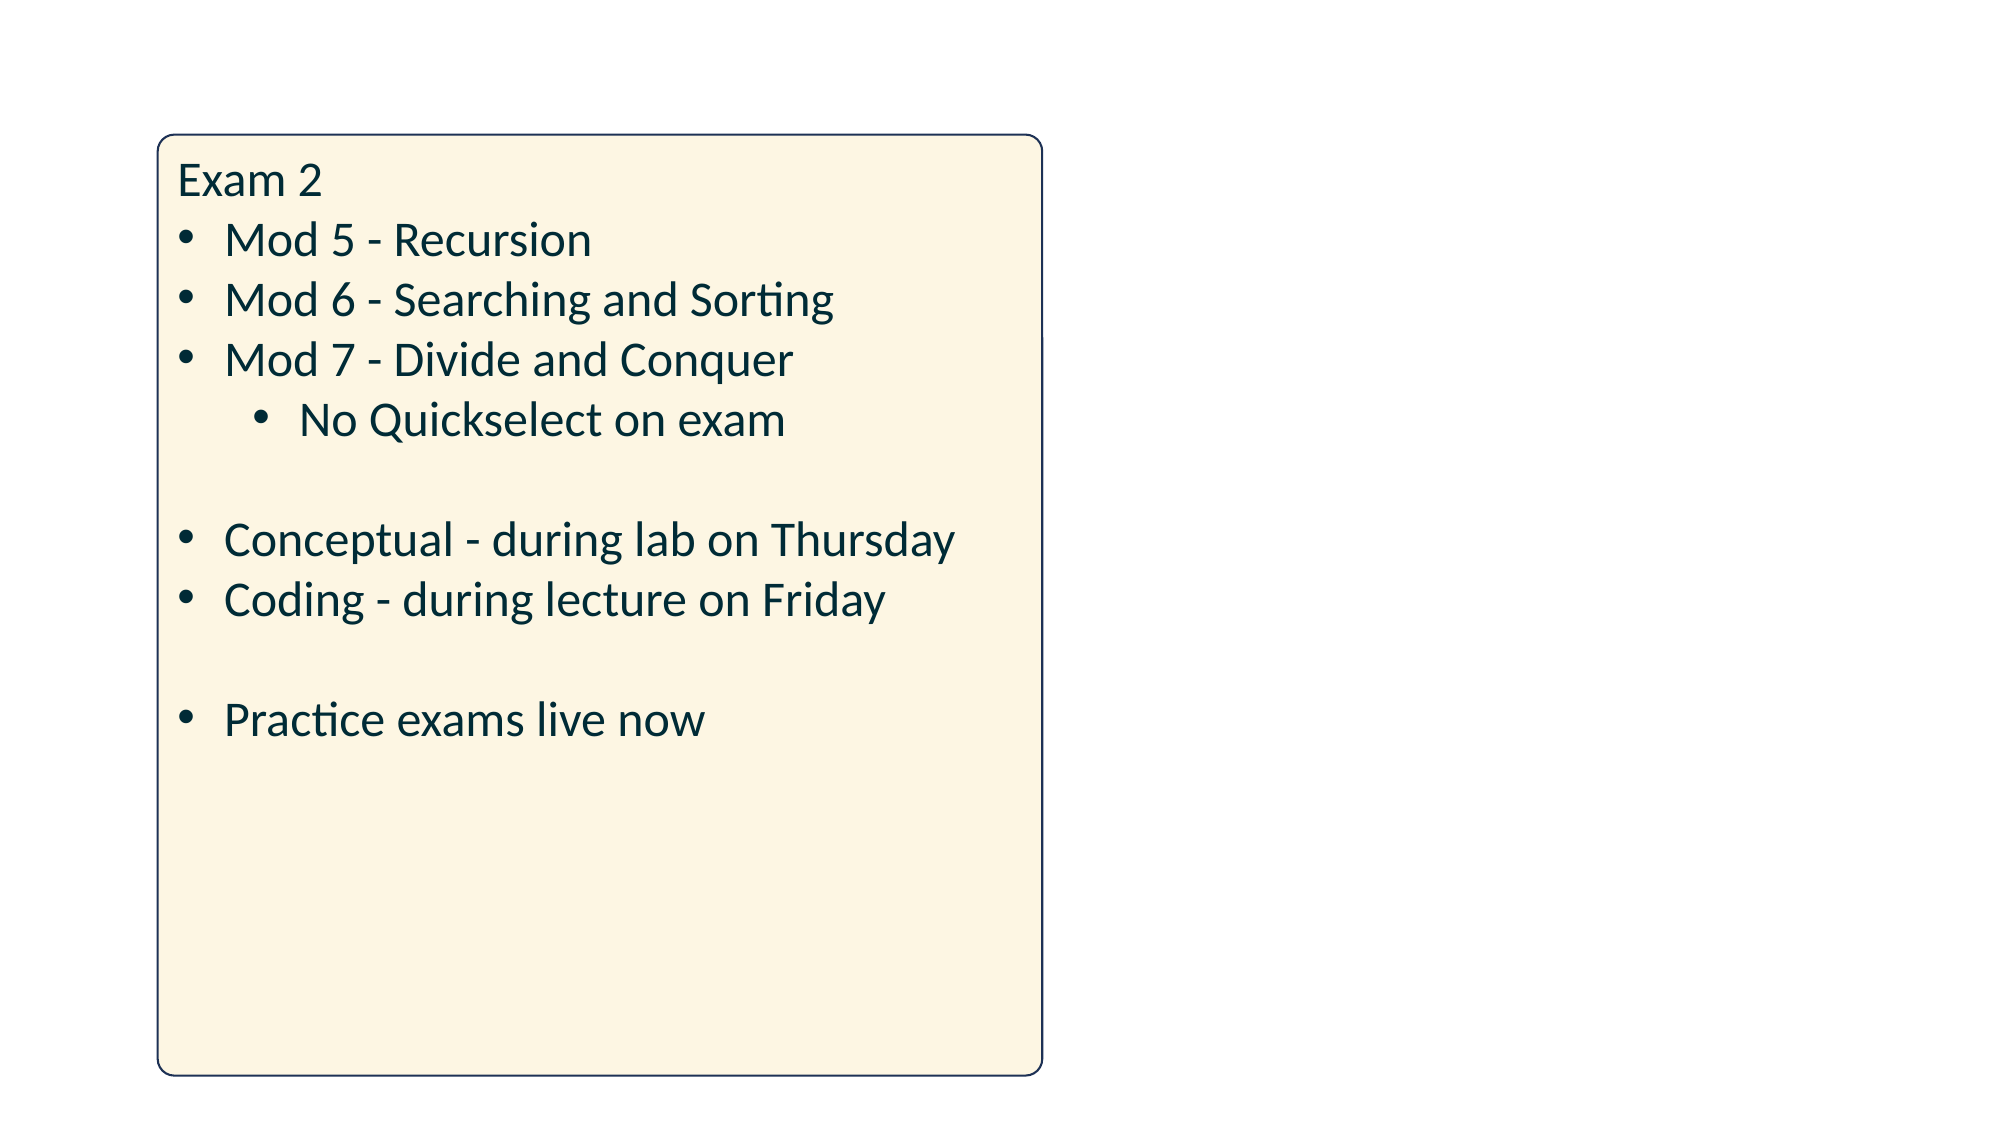

Exam 2
Mod 5 - Recursion
Mod 6 - Searching and Sorting
Mod 7 - Divide and Conquer
No Quickselect on exam

Conceptual - during lab on Thursday
Coding - during lecture on Friday

Practice exams live now